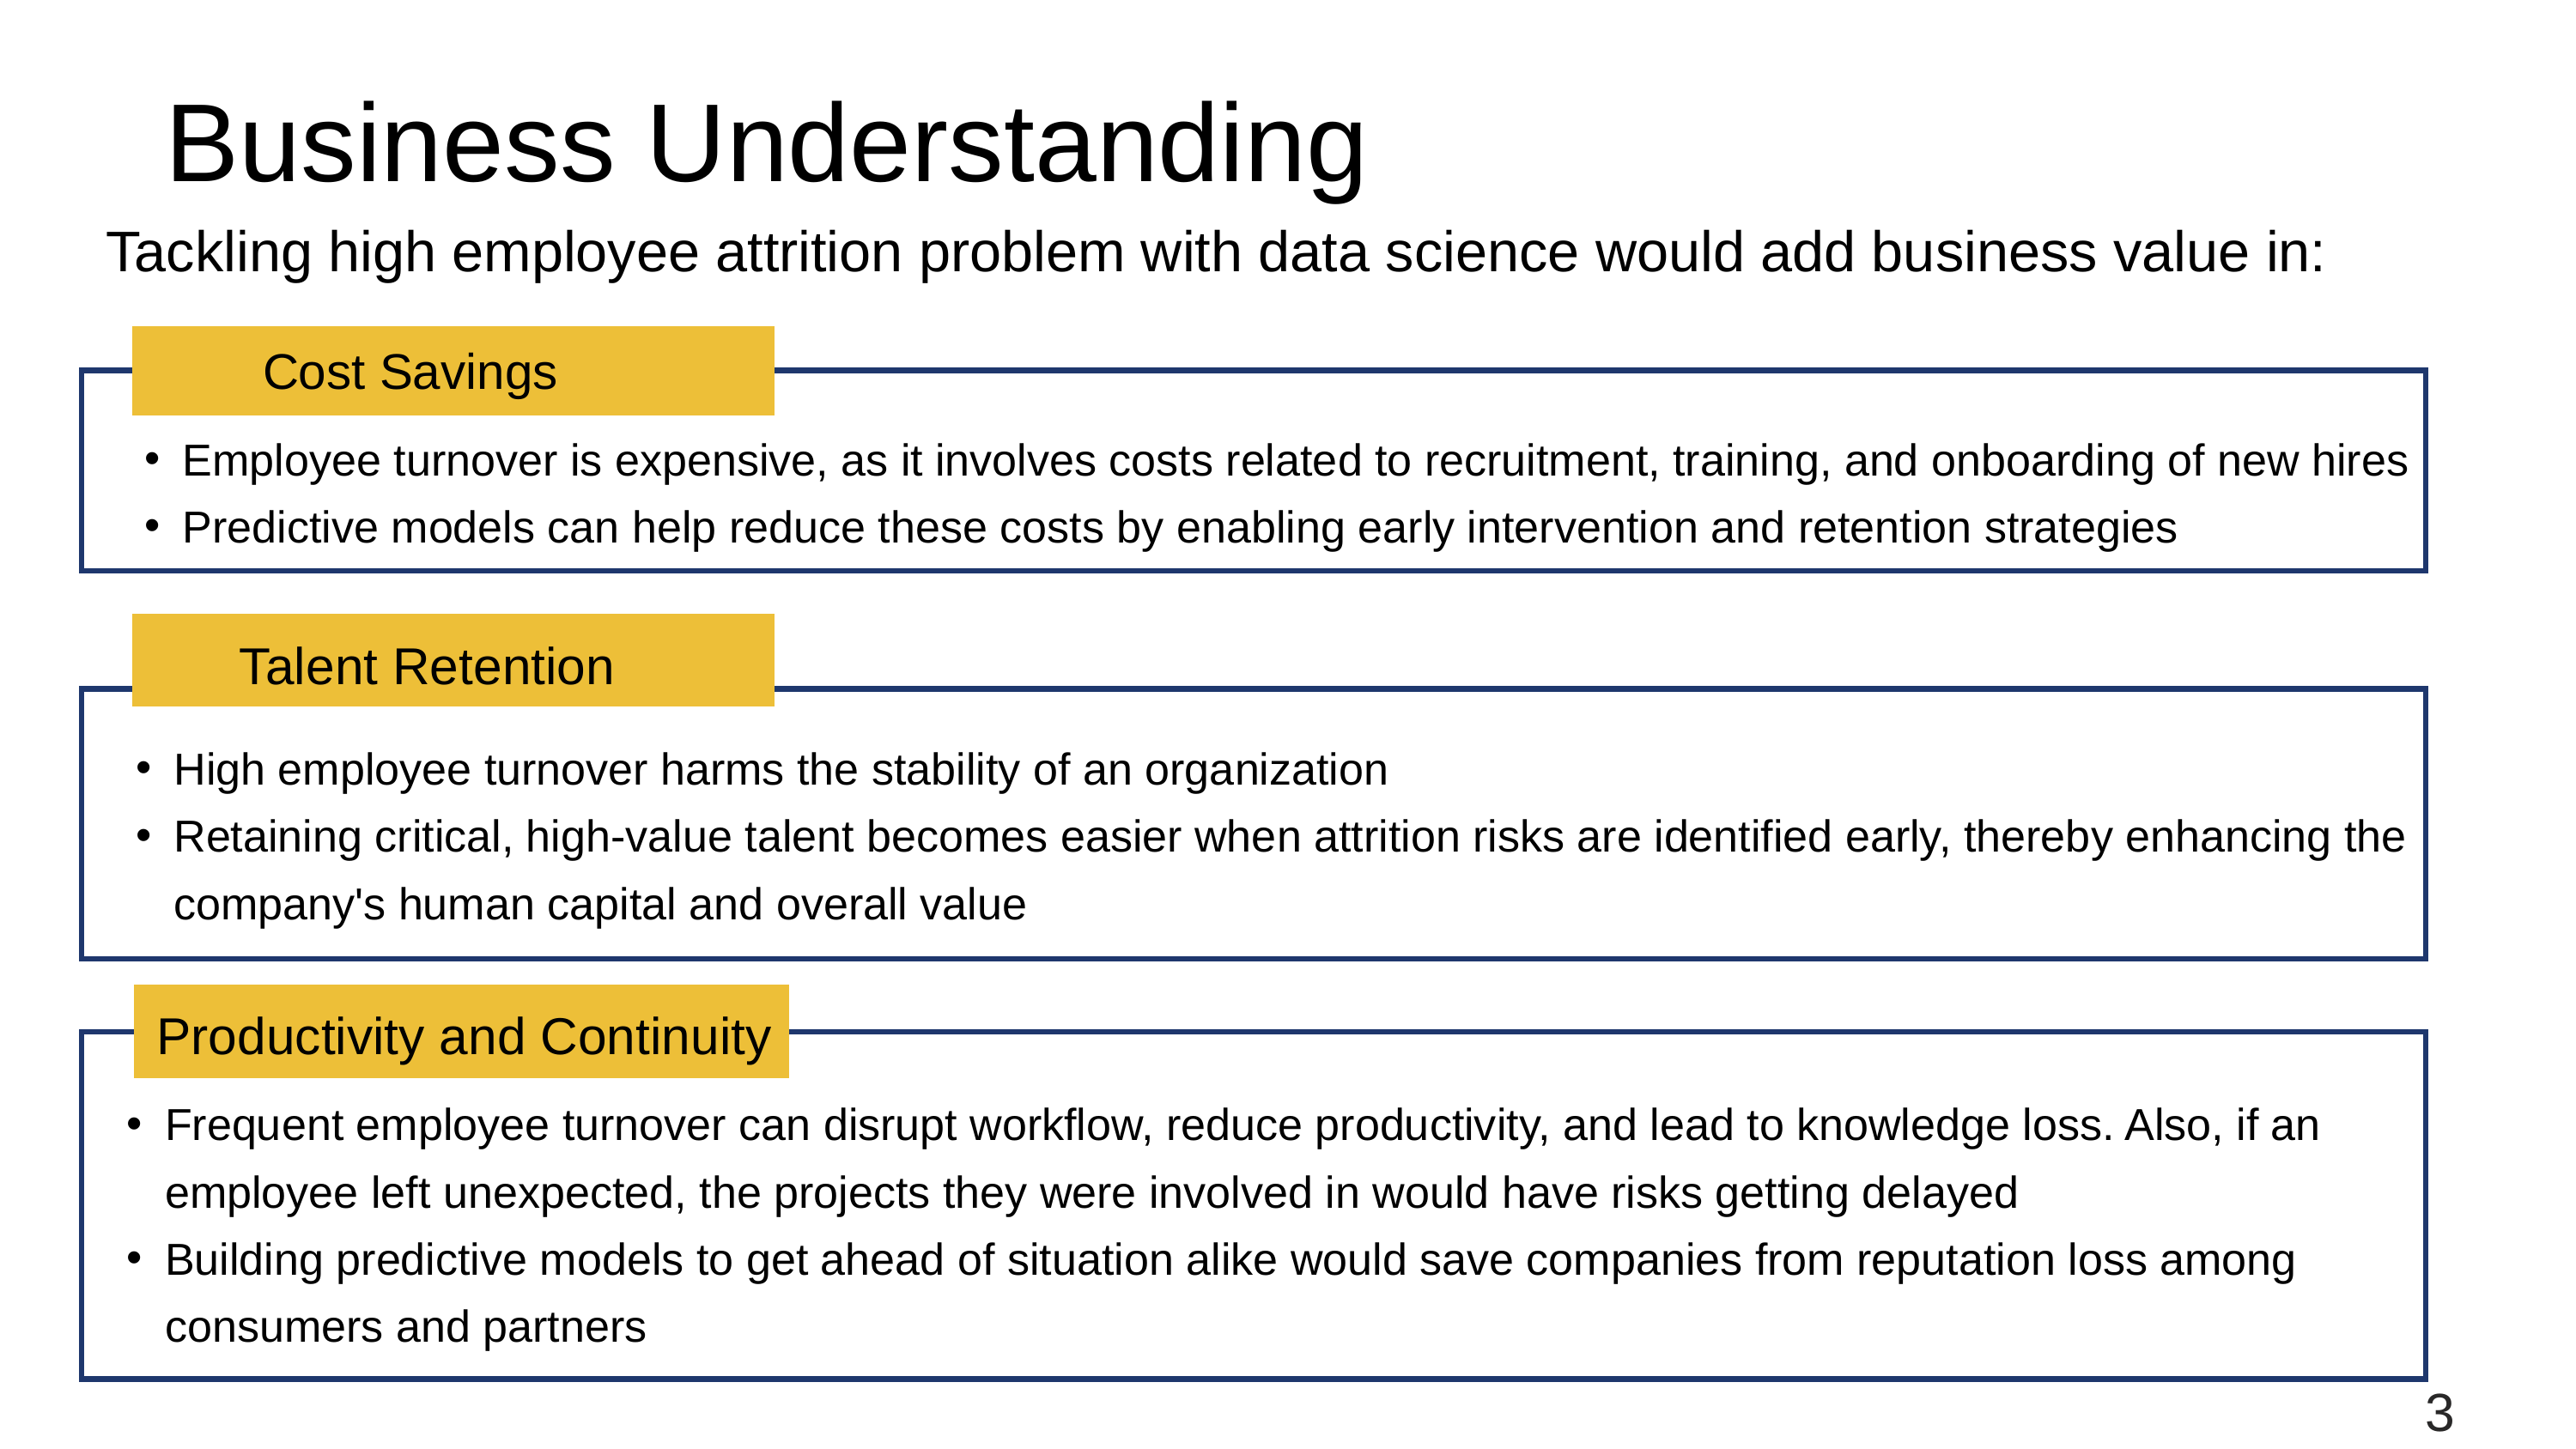

Business Understanding

Cost Savings
Tackling high employee attrition problem with data science would add business value in:

Employee turnover is expensive, as it involves costs related to recruitment, training, and onboarding of new hires
Predictive models can help reduce these costs by enabling early intervention and retention strategies

Talent Retention

High employee turnover harms the stability of an organization
Retaining critical, high-value talent becomes easier when attrition risks are identified early, thereby enhancing the company's human capital and overall value

Productivity and Continuity

Frequent employee turnover can disrupt workflow, reduce productivity, and lead to knowledge loss. Also, if an employee left unexpected, the projects they were involved in would have risks getting delayed
Building predictive models to get ahead of situation alike would save companies from reputation loss among consumers and partners
3